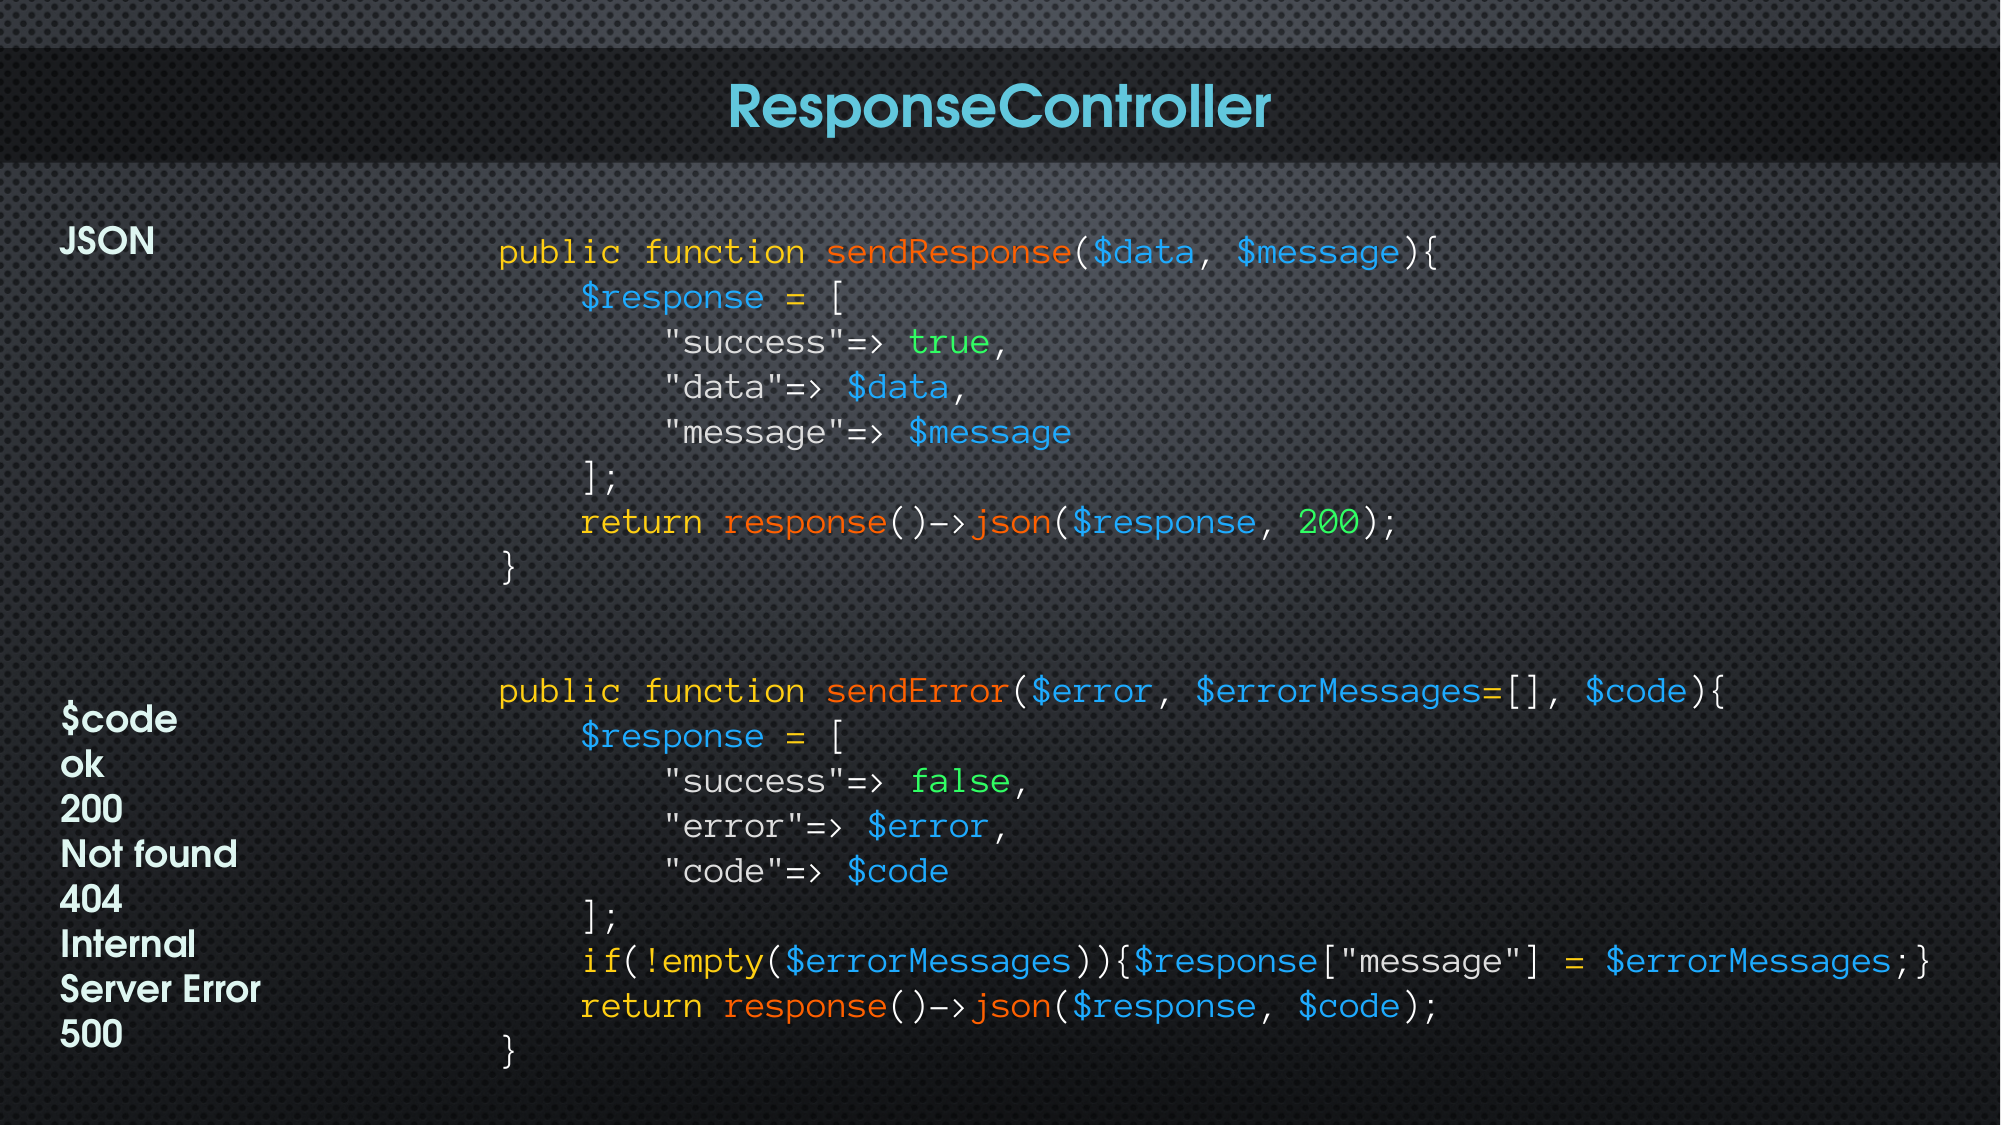

ResponseController
JSON
public function sendResponse($data, $message){
    $response = [
        "success"=> true,
        "data"=> $data,
        "message"=> $message
    ];
    return response()->json($response, 200);
}
public function sendError($error, $errorMessages=[], $code){
    $response = [
        "success"=> false,
        "error"=> $error,
        "code"=> $code
    ];
    if(!empty($errorMessages)){$response["message"] = $errorMessages;}
    return response()->json($response, $code);
}
$code
ok
200
Not found
404
Internal Server Error
500